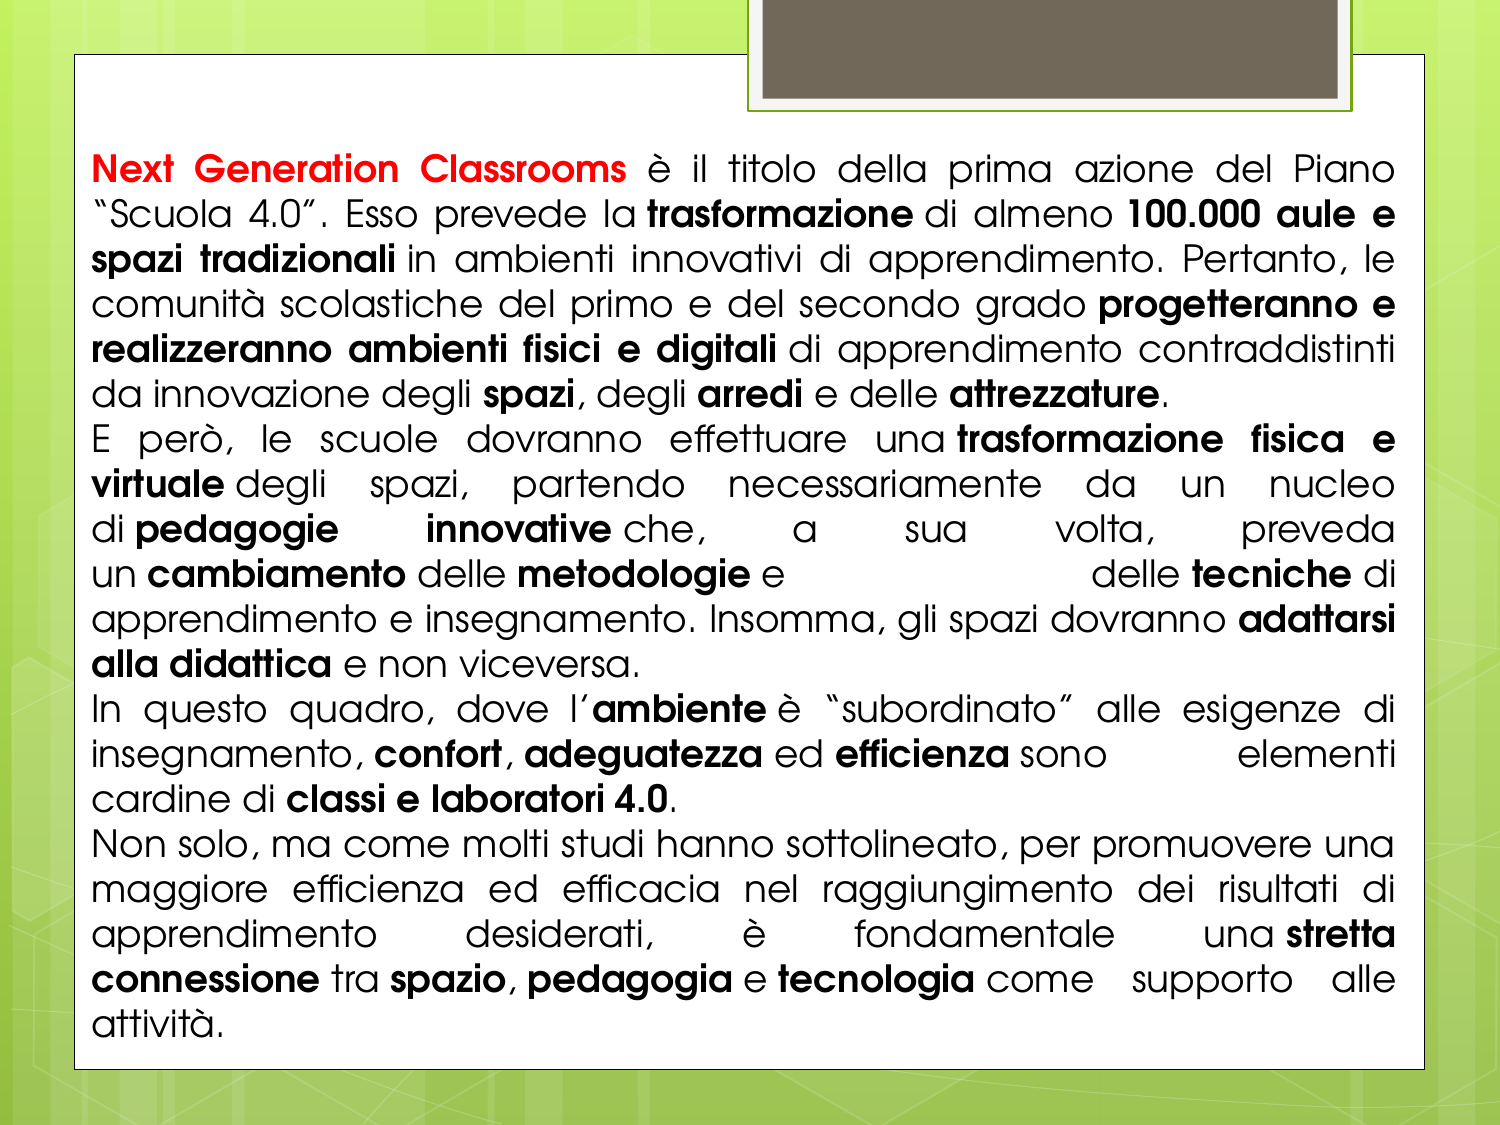

Next Generation Classrooms è il titolo della prima azione del Piano “Scuola 4.0”. Esso prevede la trasformazione di almeno 100.000 aule e spazi tradizionali in ambienti innovativi di apprendimento. Pertanto, le comunità scolastiche del primo e del secondo grado progetteranno e realizzeranno ambienti fisici e digitali di apprendimento contraddistinti da innovazione degli spazi, degli arredi e delle attrezzature.
E però, le scuole dovranno effettuare una trasformazione fisica e virtuale degli spazi, partendo necessariamente da un nucleo di pedagogie innovative che, a sua volta, preveda un cambiamento delle metodologie e delle tecniche di apprendimento e insegnamento. Insomma, gli spazi dovranno adattarsi alla didattica e non viceversa.
In questo quadro, dove l’ambiente è “subordinato” alle esigenze di insegnamento, confort, adeguatezza ed efficienza sono elementi cardine di classi e laboratori 4.0.
Non solo, ma come molti studi hanno sottolineato, per promuovere una maggiore efficienza ed efficacia nel raggiungimento dei risultati di apprendimento desiderati, è fondamentale una stretta connessione tra spazio, pedagogia e tecnologia come supporto alle attività.